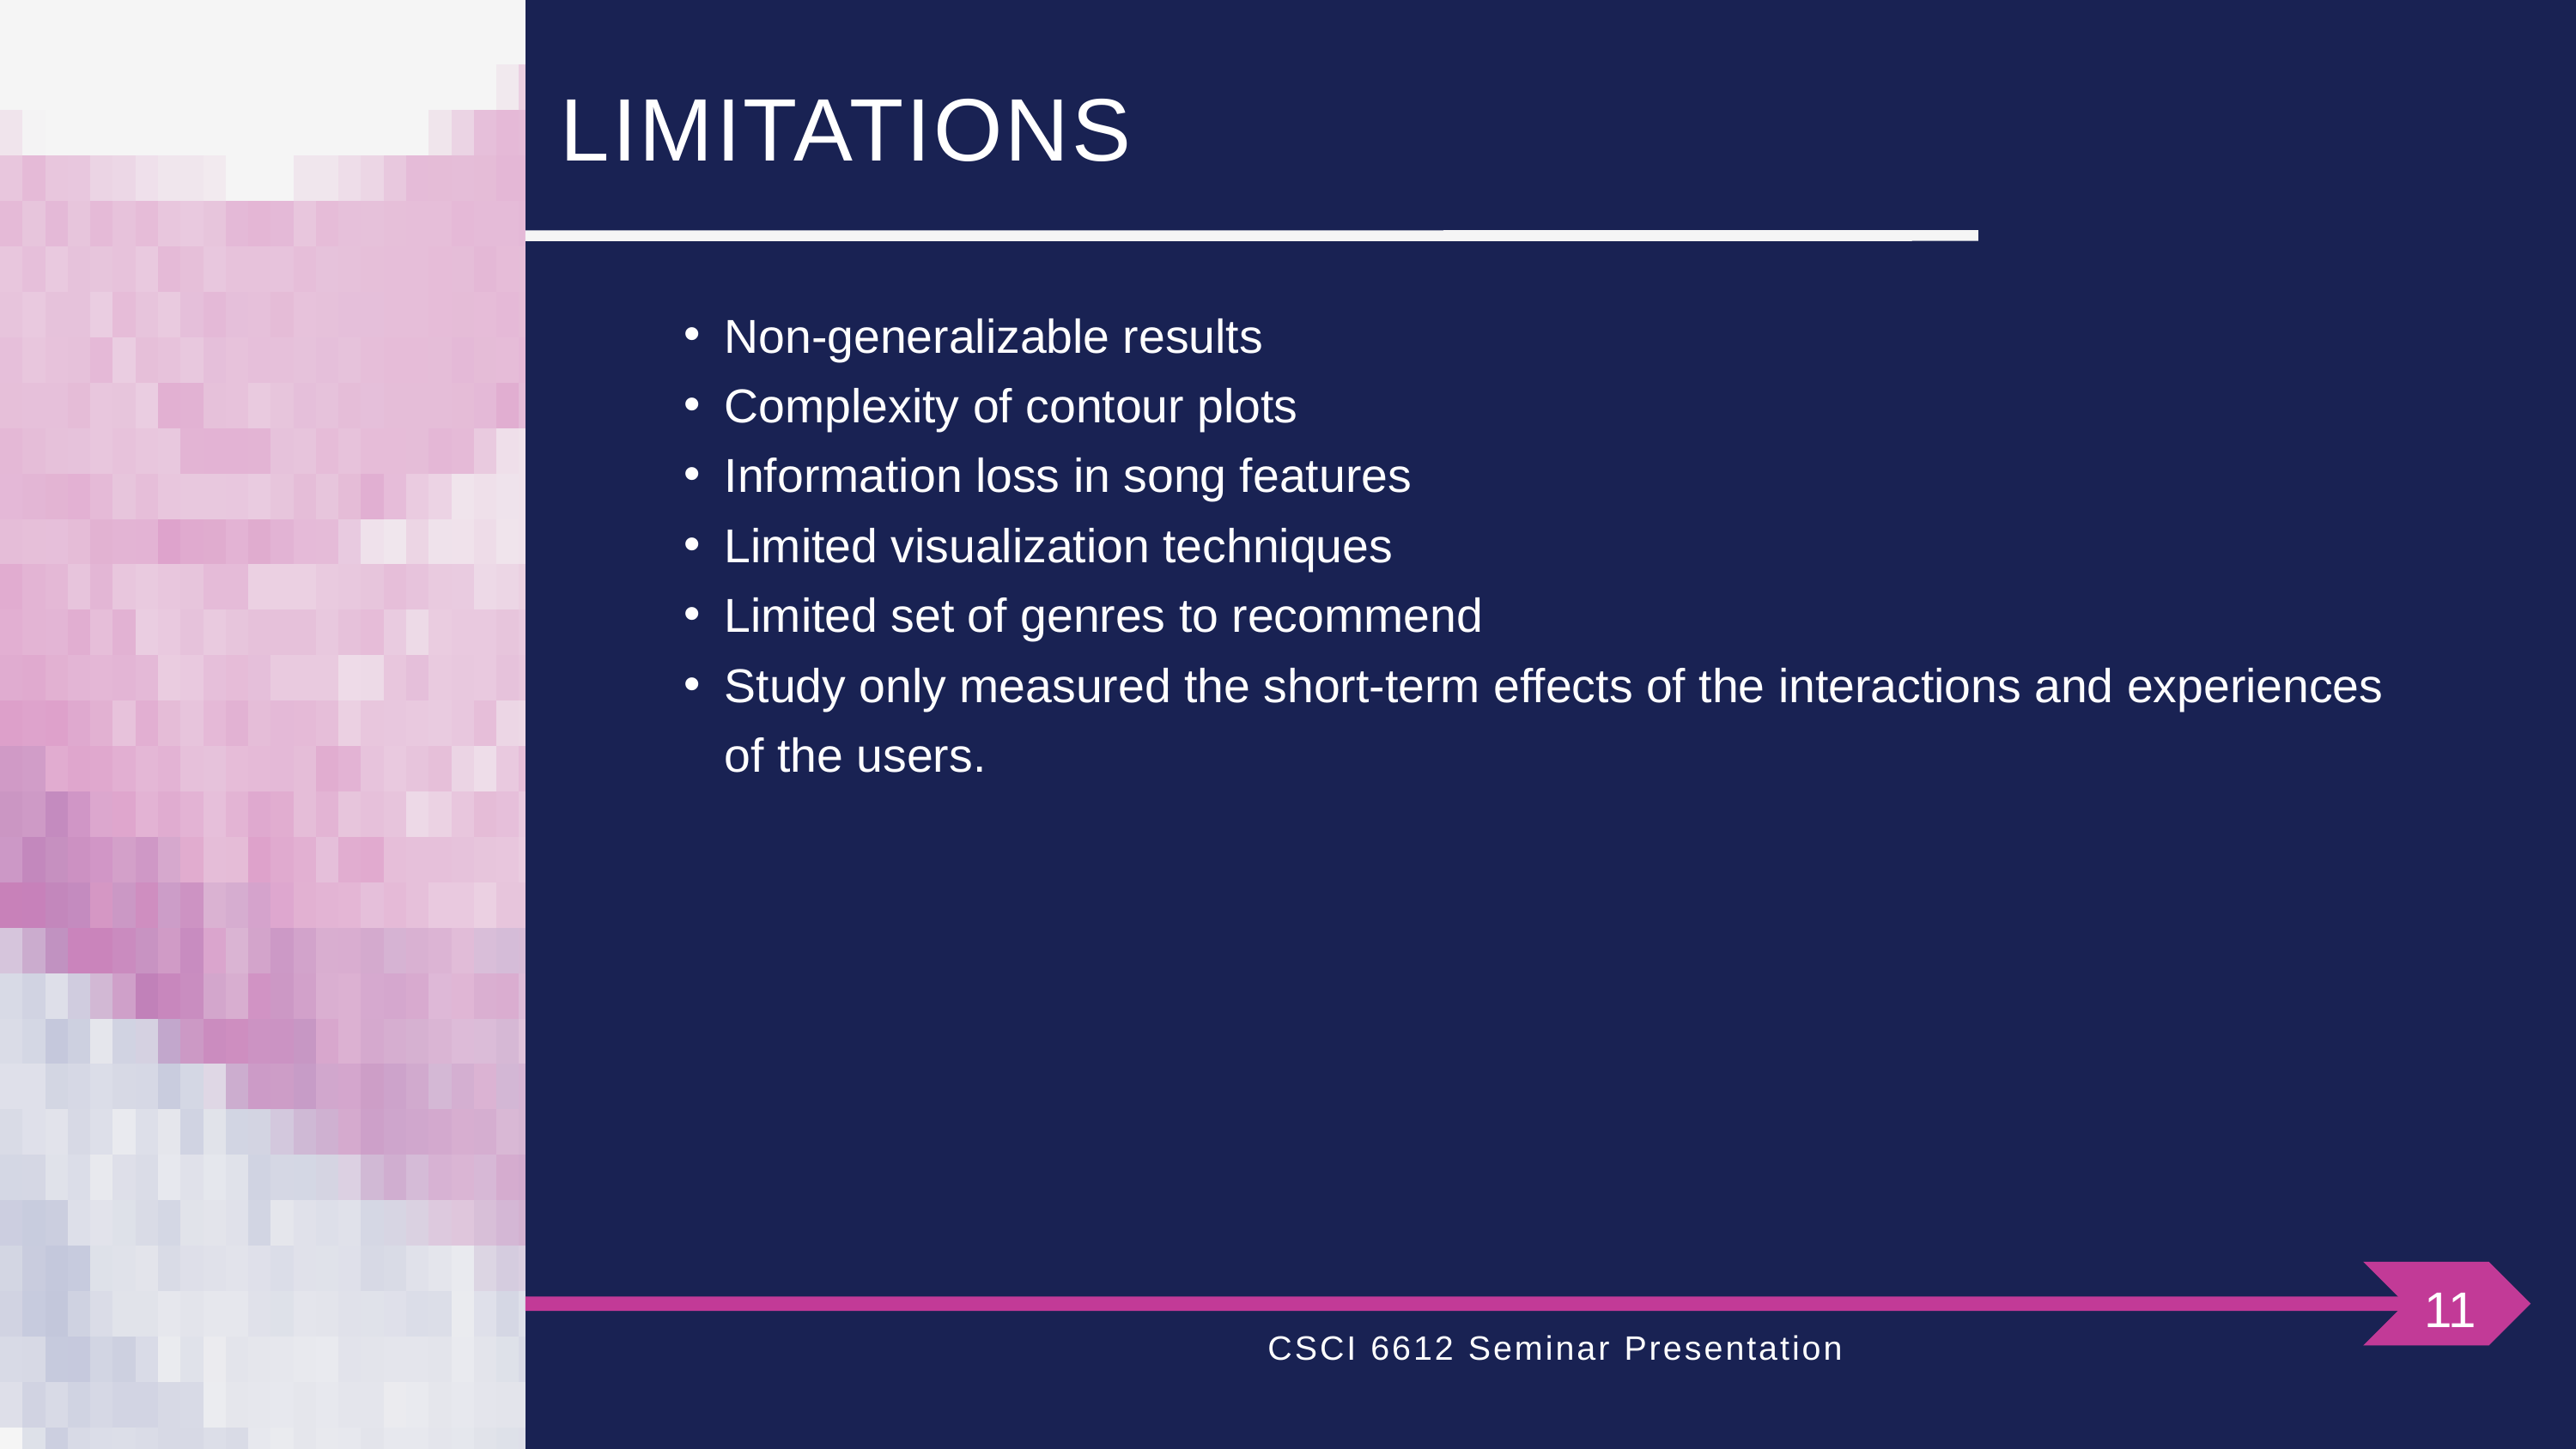

LIMITATIONS

Non-generalizable results
Complexity of contour plots
Information loss in song features
Limited visualization techniques
Limited set of genres to recommend
Study only measured the short-term effects of the interactions and experiences of the users.

11

CSCI 6612 Seminar Presentation